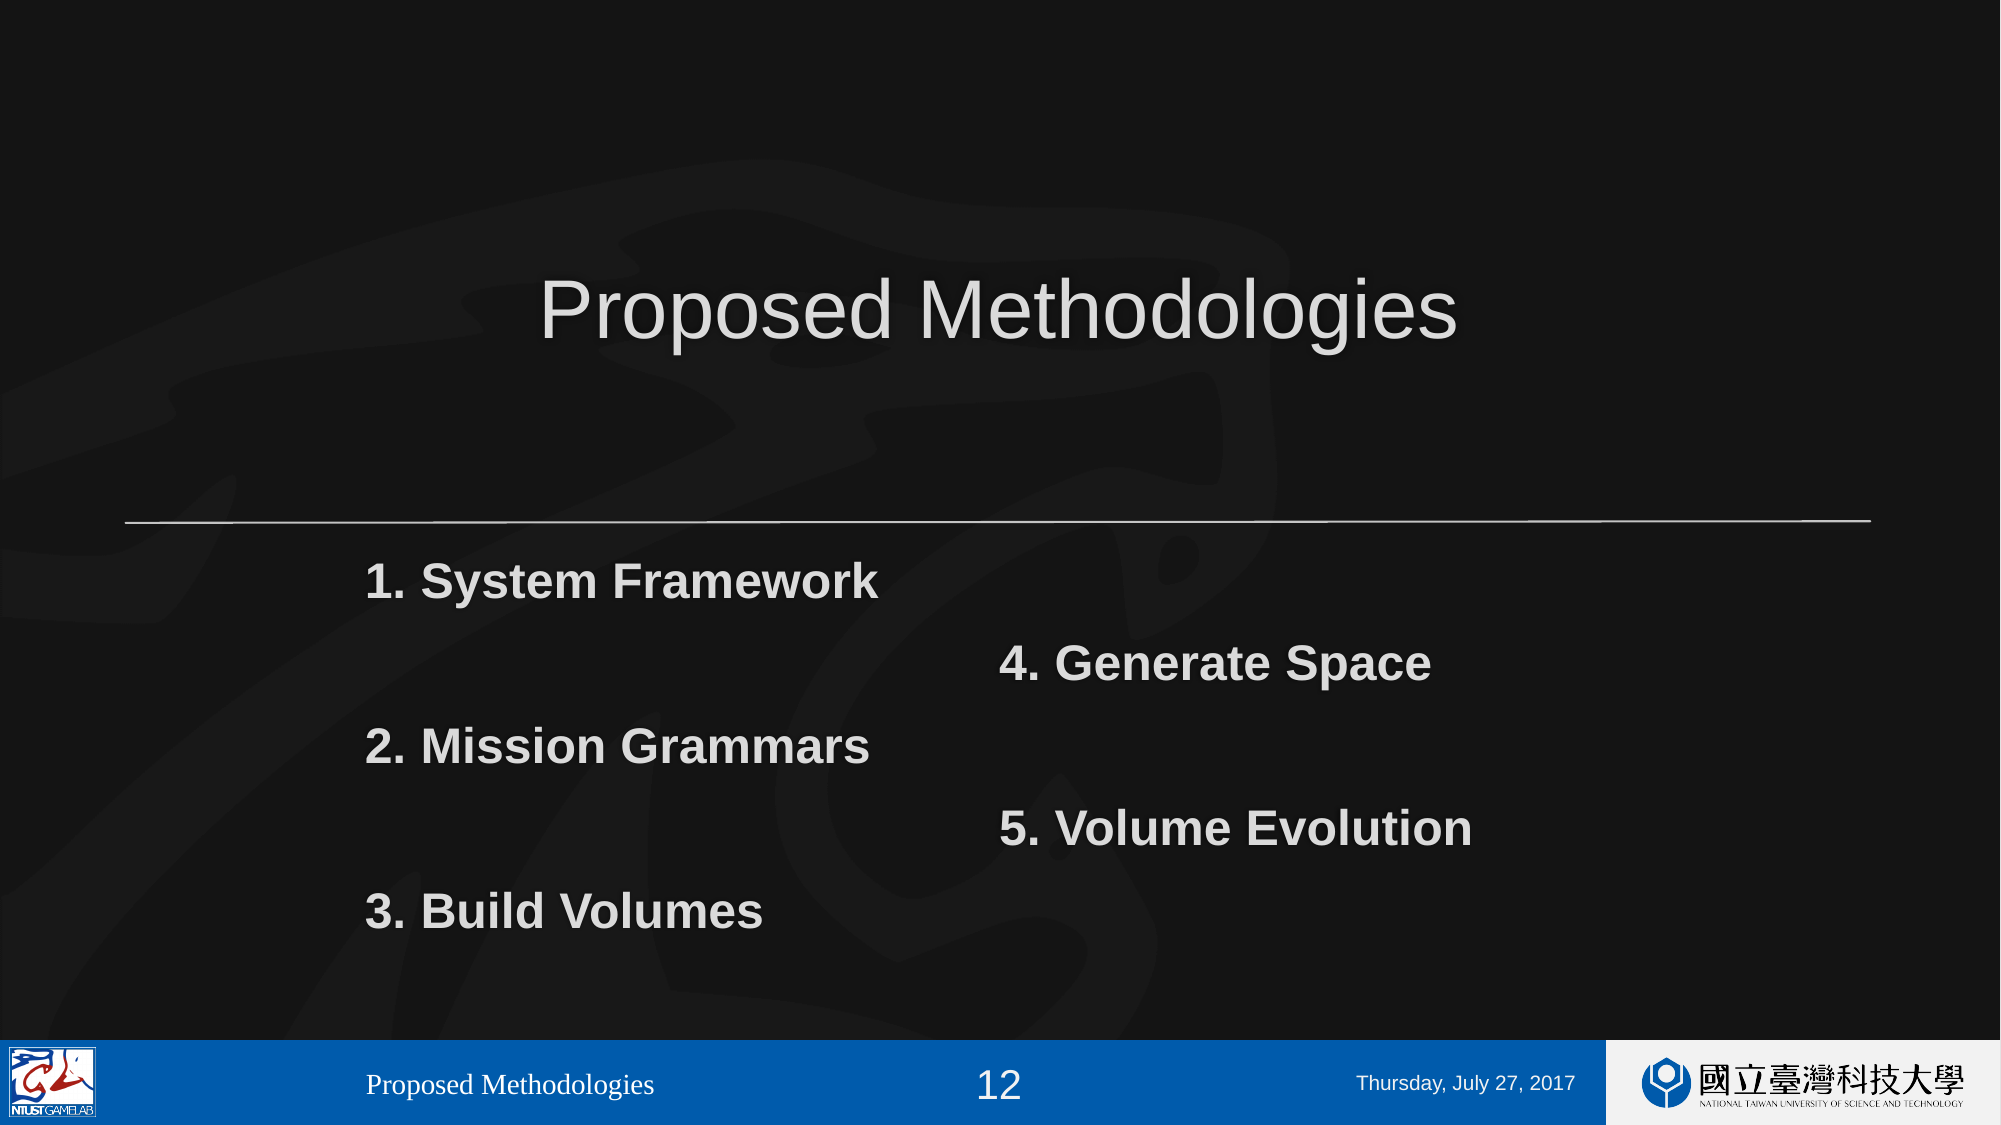

# Proposed Methodologies
1. System Framework

2. Mission Grammars

3. Build Volumes

4. Generate Space

5. Volume Evolution
Proposed Methodologies
Thursday, July 27, 2017
12